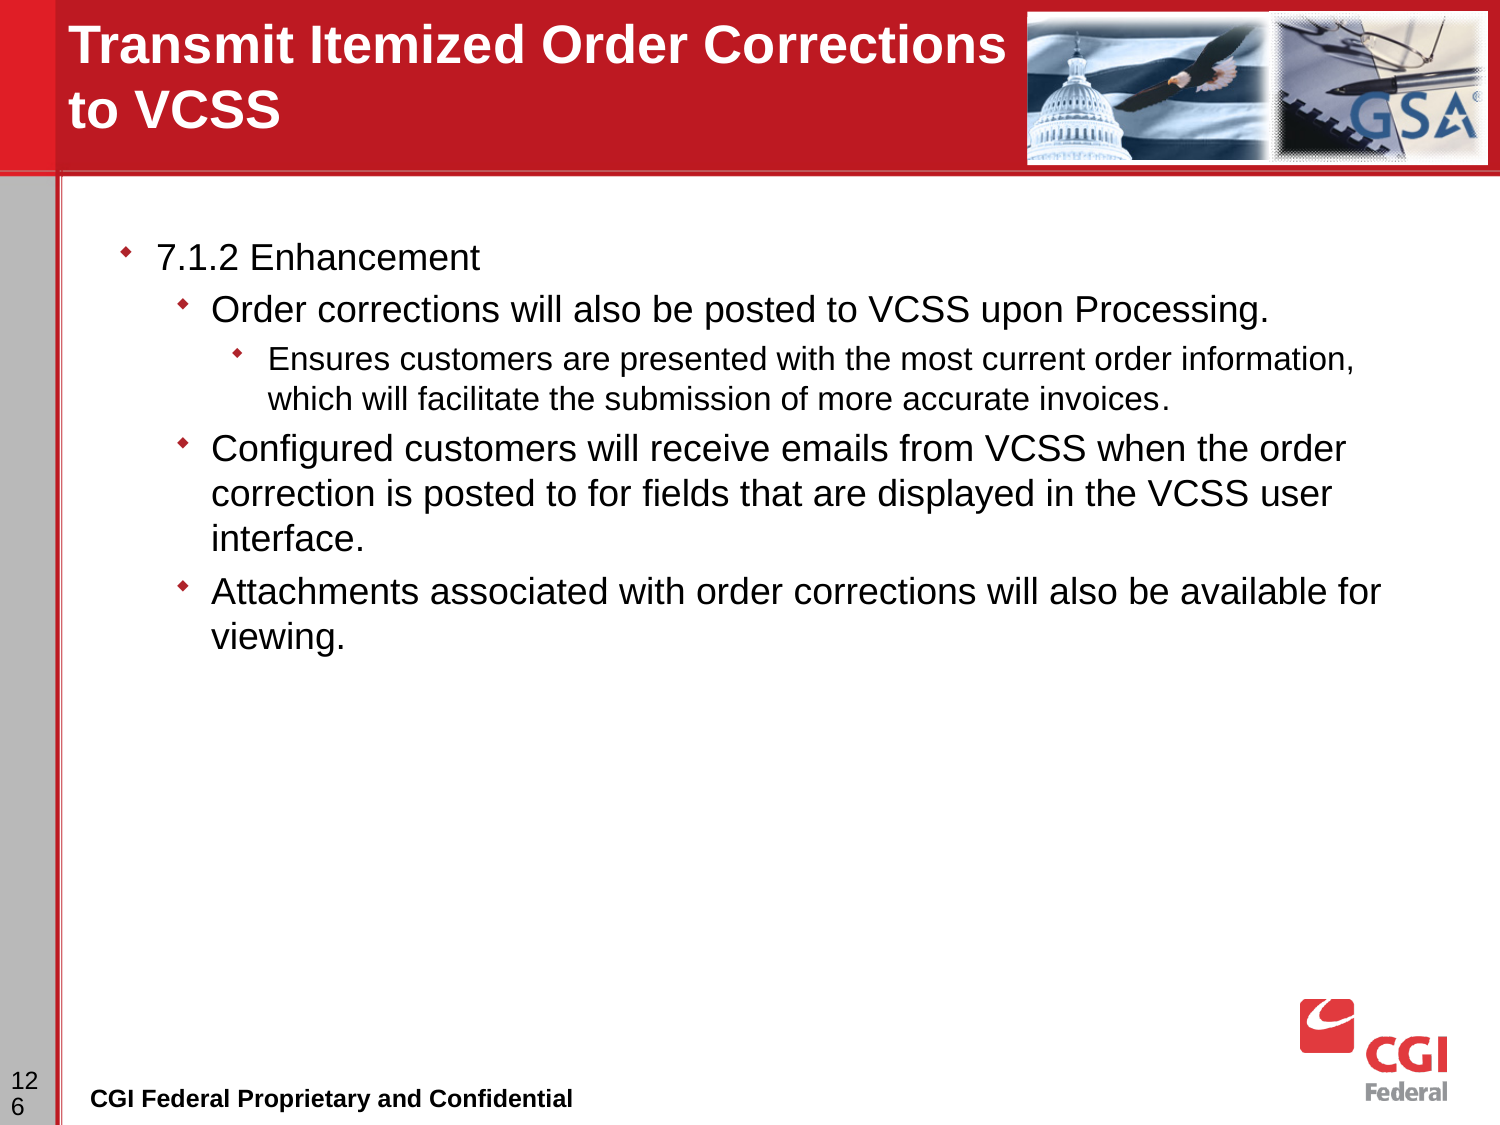

# Transmit Itemized Order Corrections to VCSS
7.1.2 Enhancement
Order corrections will also be posted to VCSS upon Processing.
Ensures customers are presented with the most current order information, which will facilitate the submission of more accurate invoices.
Configured customers will receive emails from VCSS when the order correction is posted to for fields that are displayed in the VCSS user interface.
Attachments associated with order corrections will also be available for viewing.

126
CGI Federal Proprietary and Confidential